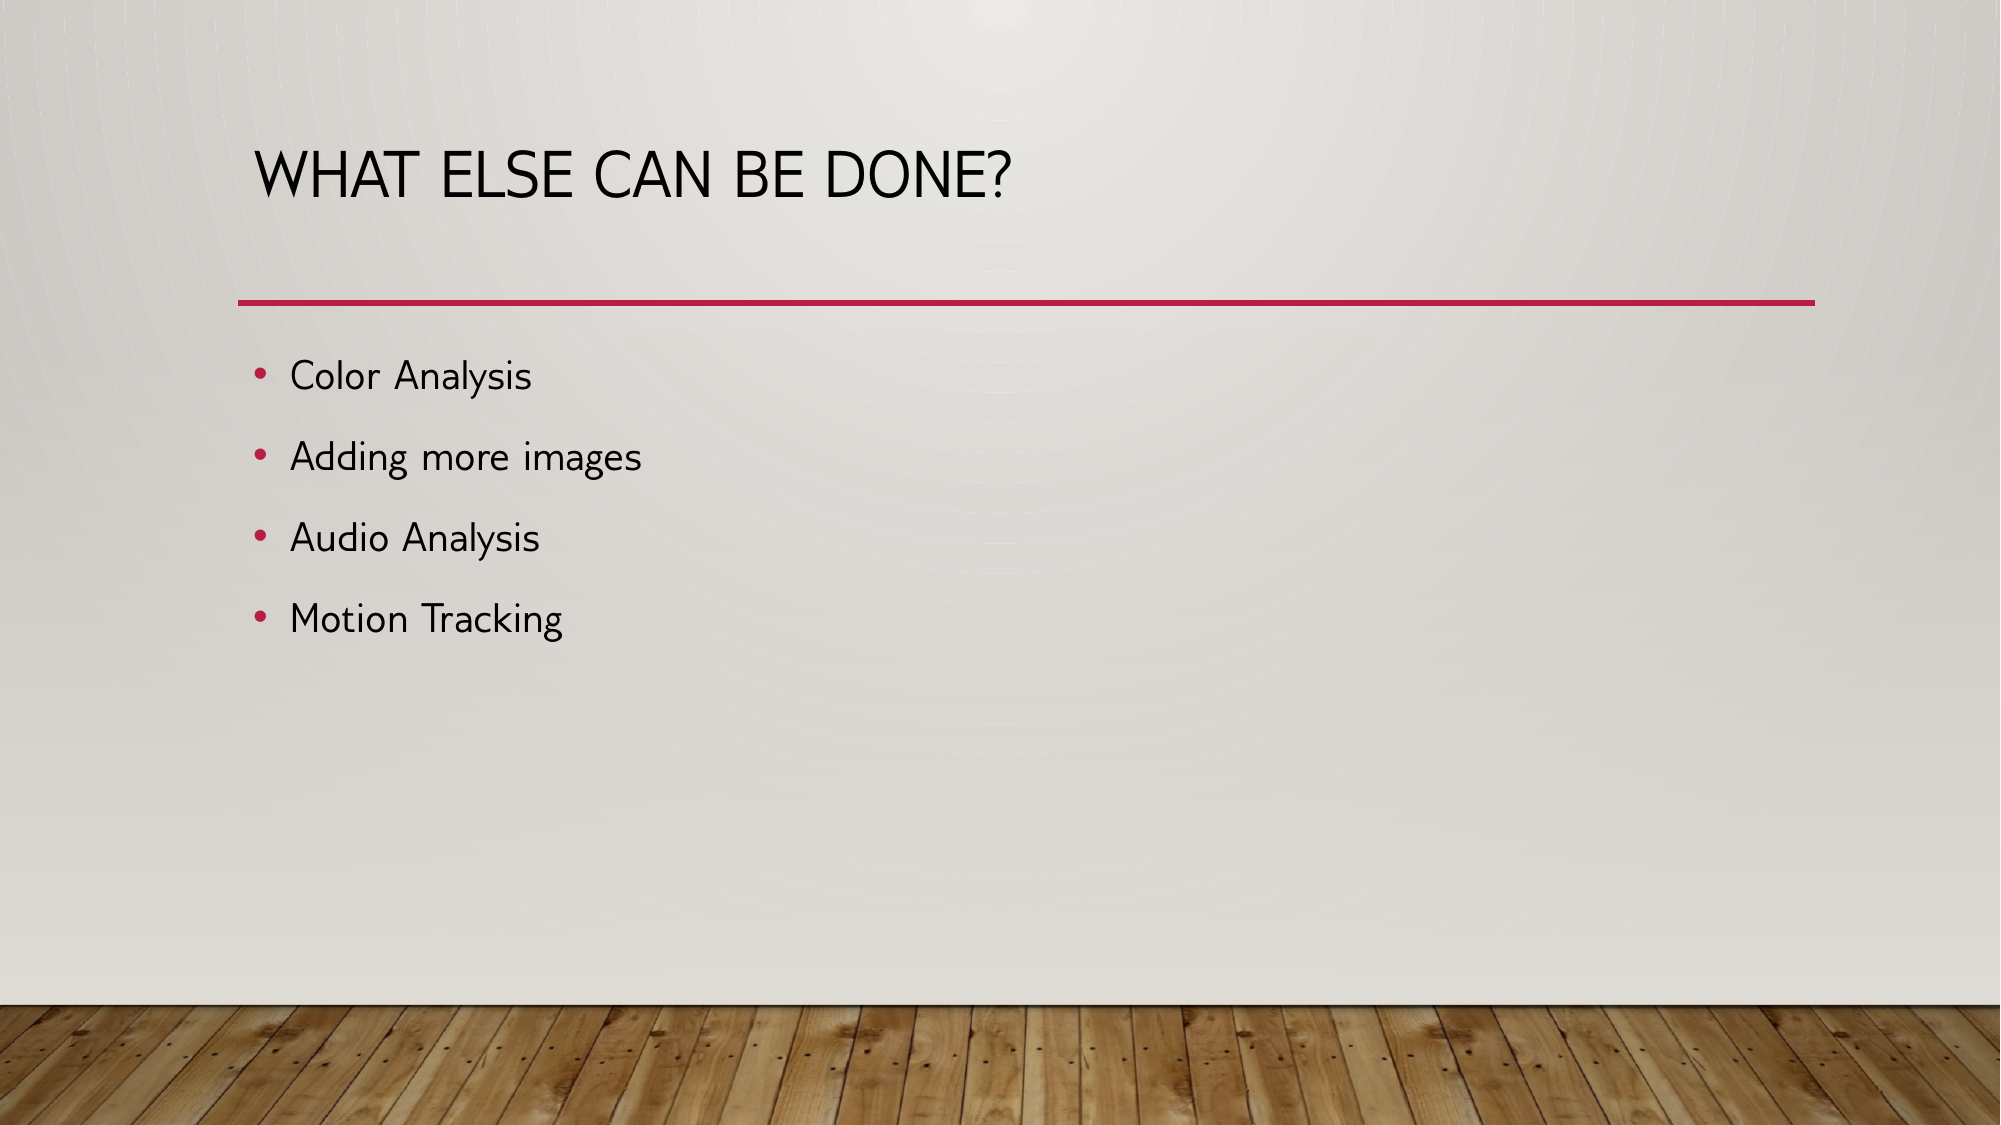

# What Else Can Be done?
Color Analysis
Adding more images
Audio Analysis
Motion Tracking